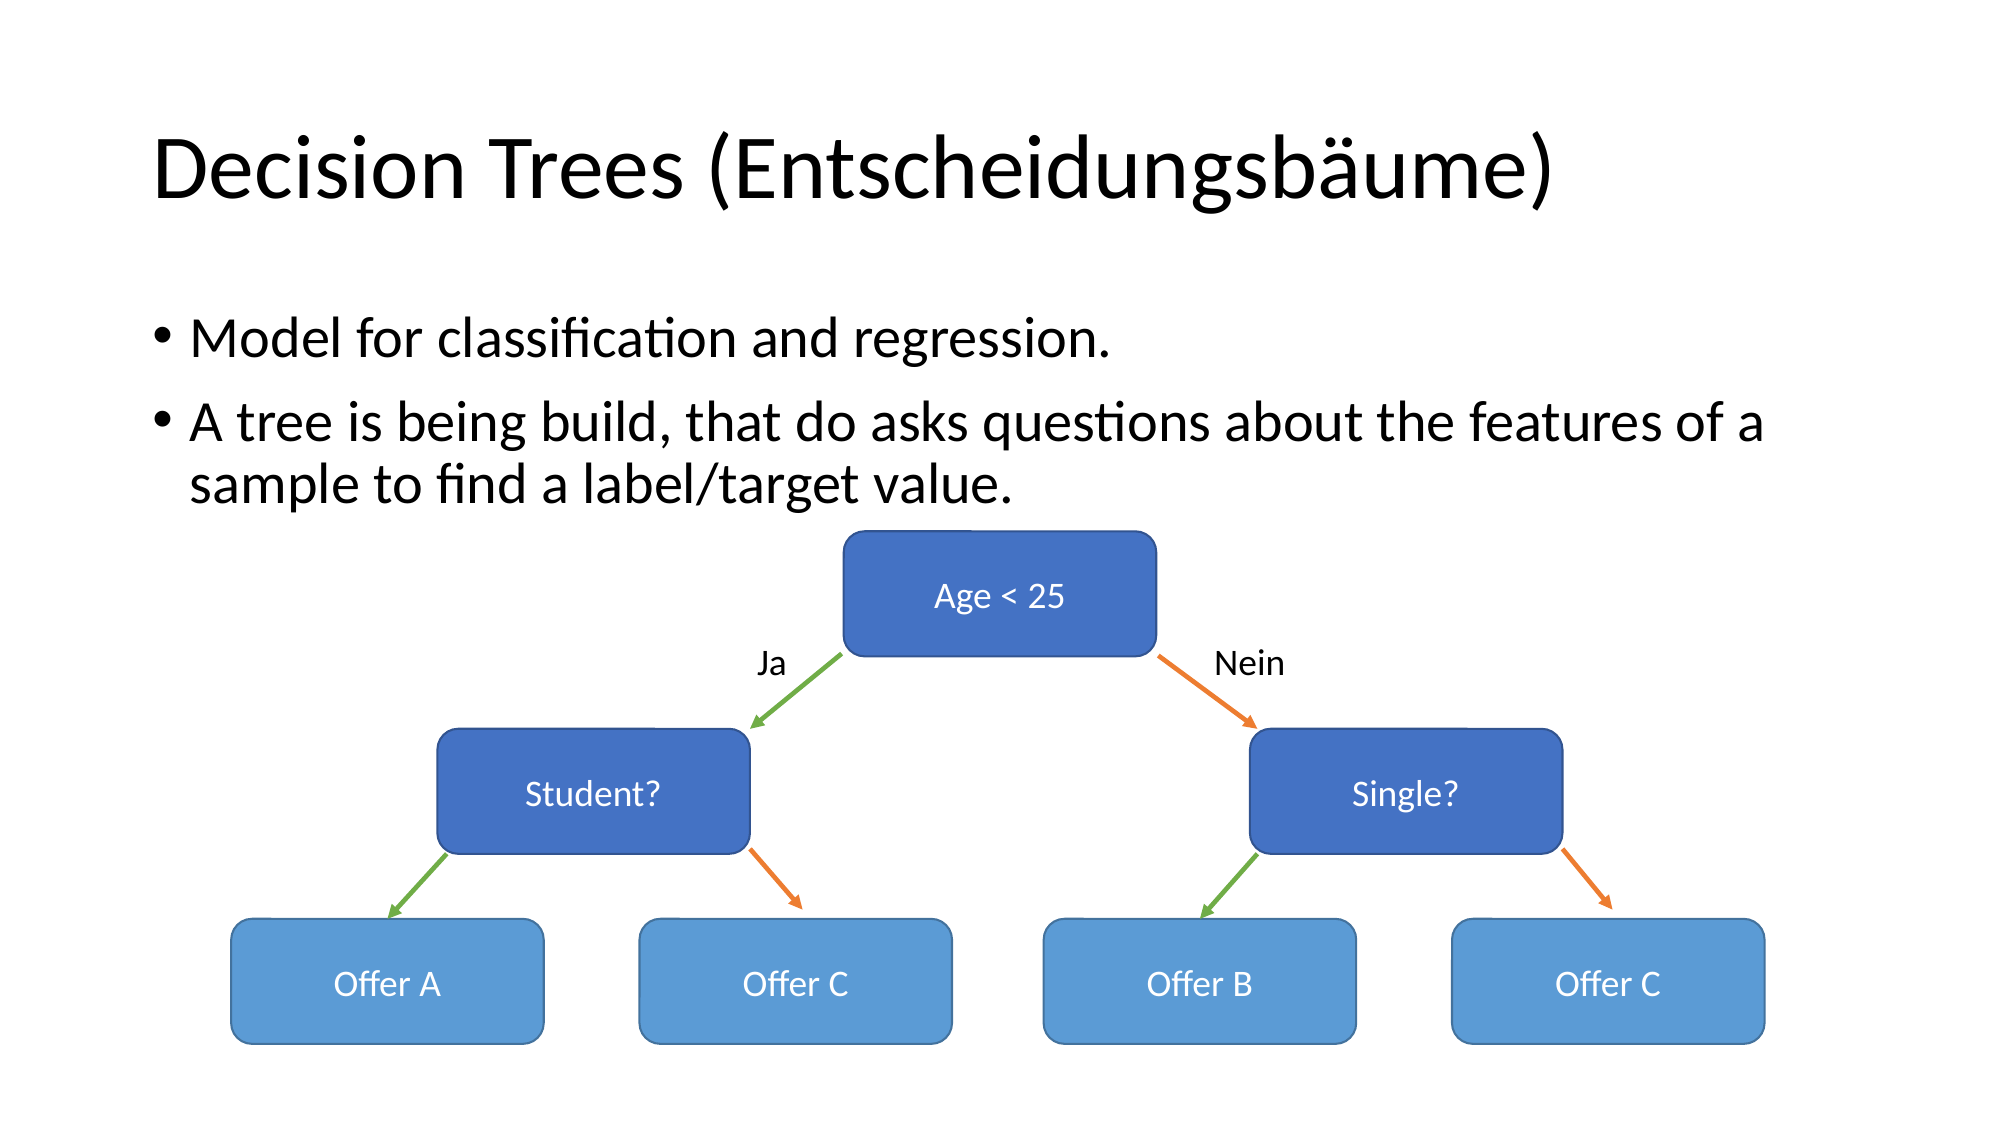

# Decision Trees (Entscheidungsbäume)
Model for classification and regression.
A tree is being build, that do asks questions about the features of a sample to find a label/target value.
Age < 25
Ja
Nein
Student?
Single?
Offer A
Offer C
Offer B
Offer C